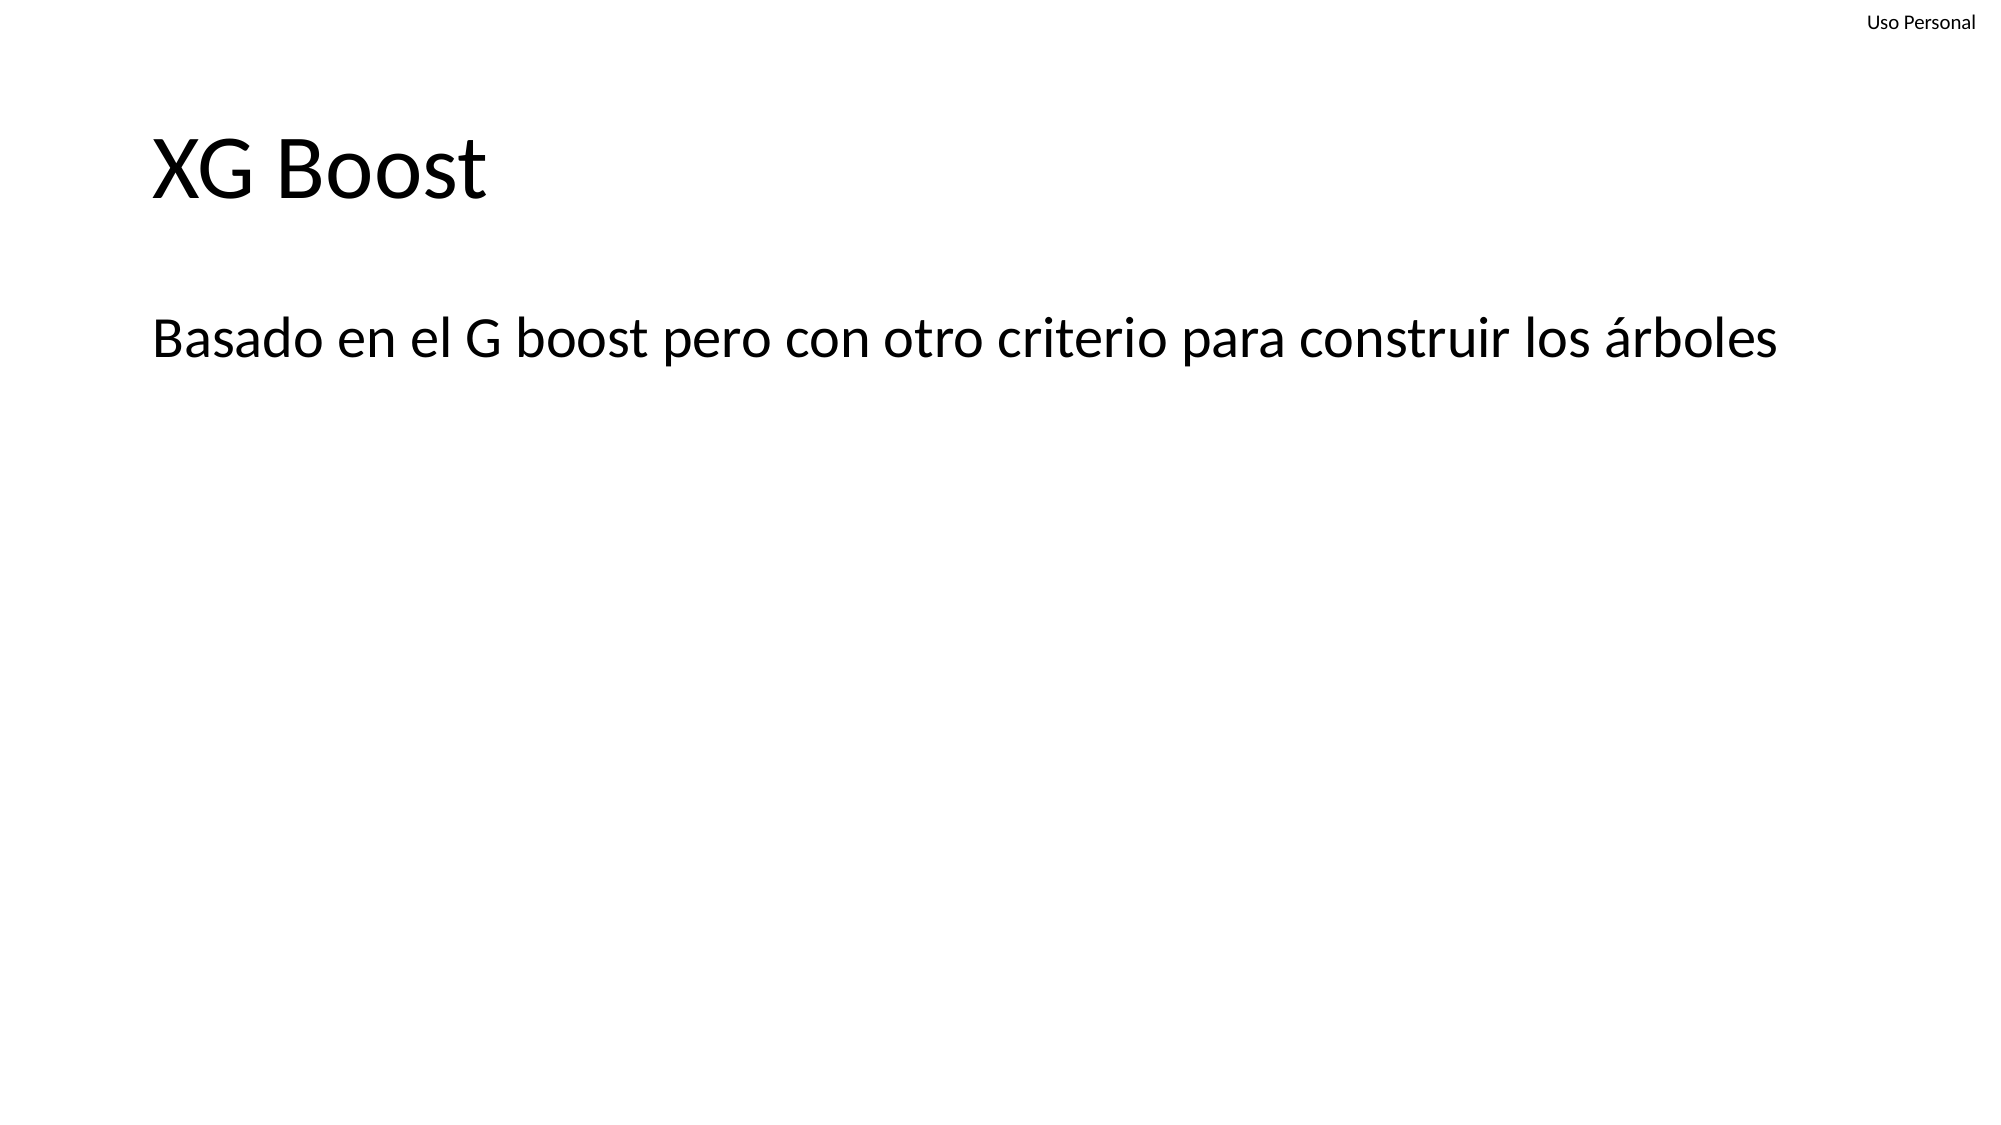

# XG Boost
Basado en el G boost pero con otro criterio para construir los árboles